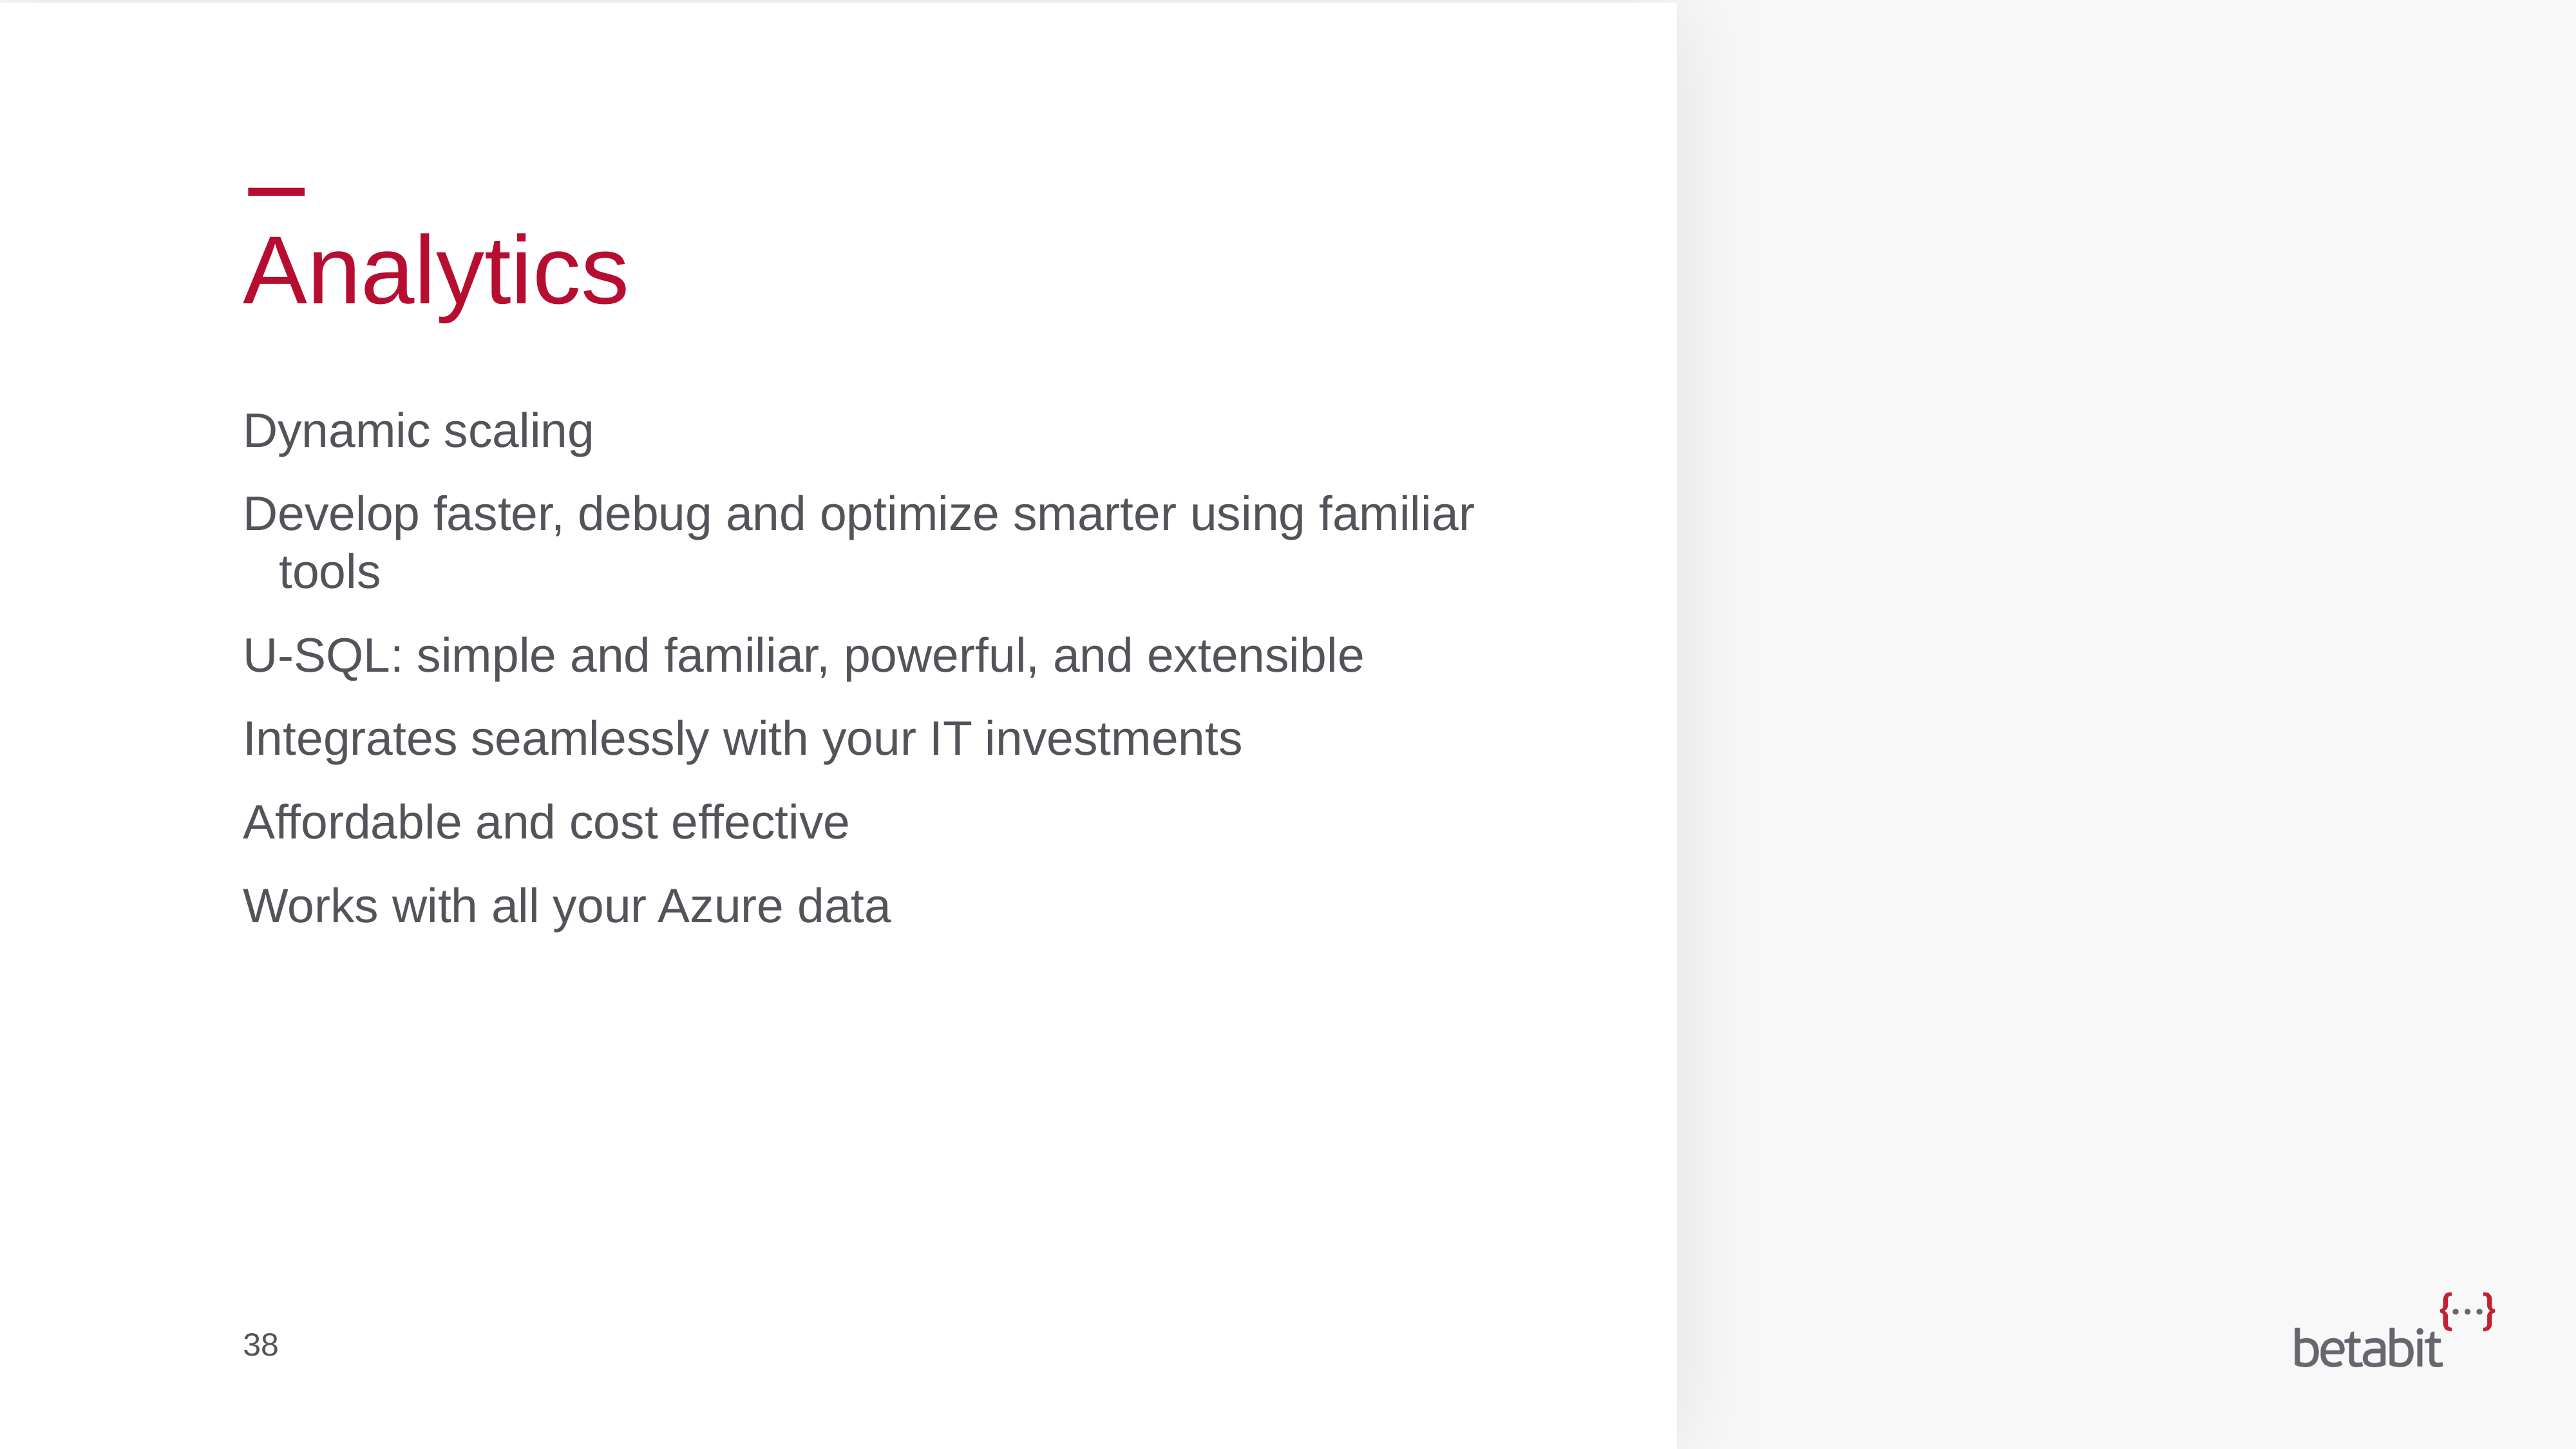

# Analytics
Dynamic scaling
Develop faster, debug and optimize smarter using familiar tools
U-SQL: simple and familiar, powerful, and extensible
Integrates seamlessly with your IT investments
Affordable and cost effective
Works with all your Azure data

38